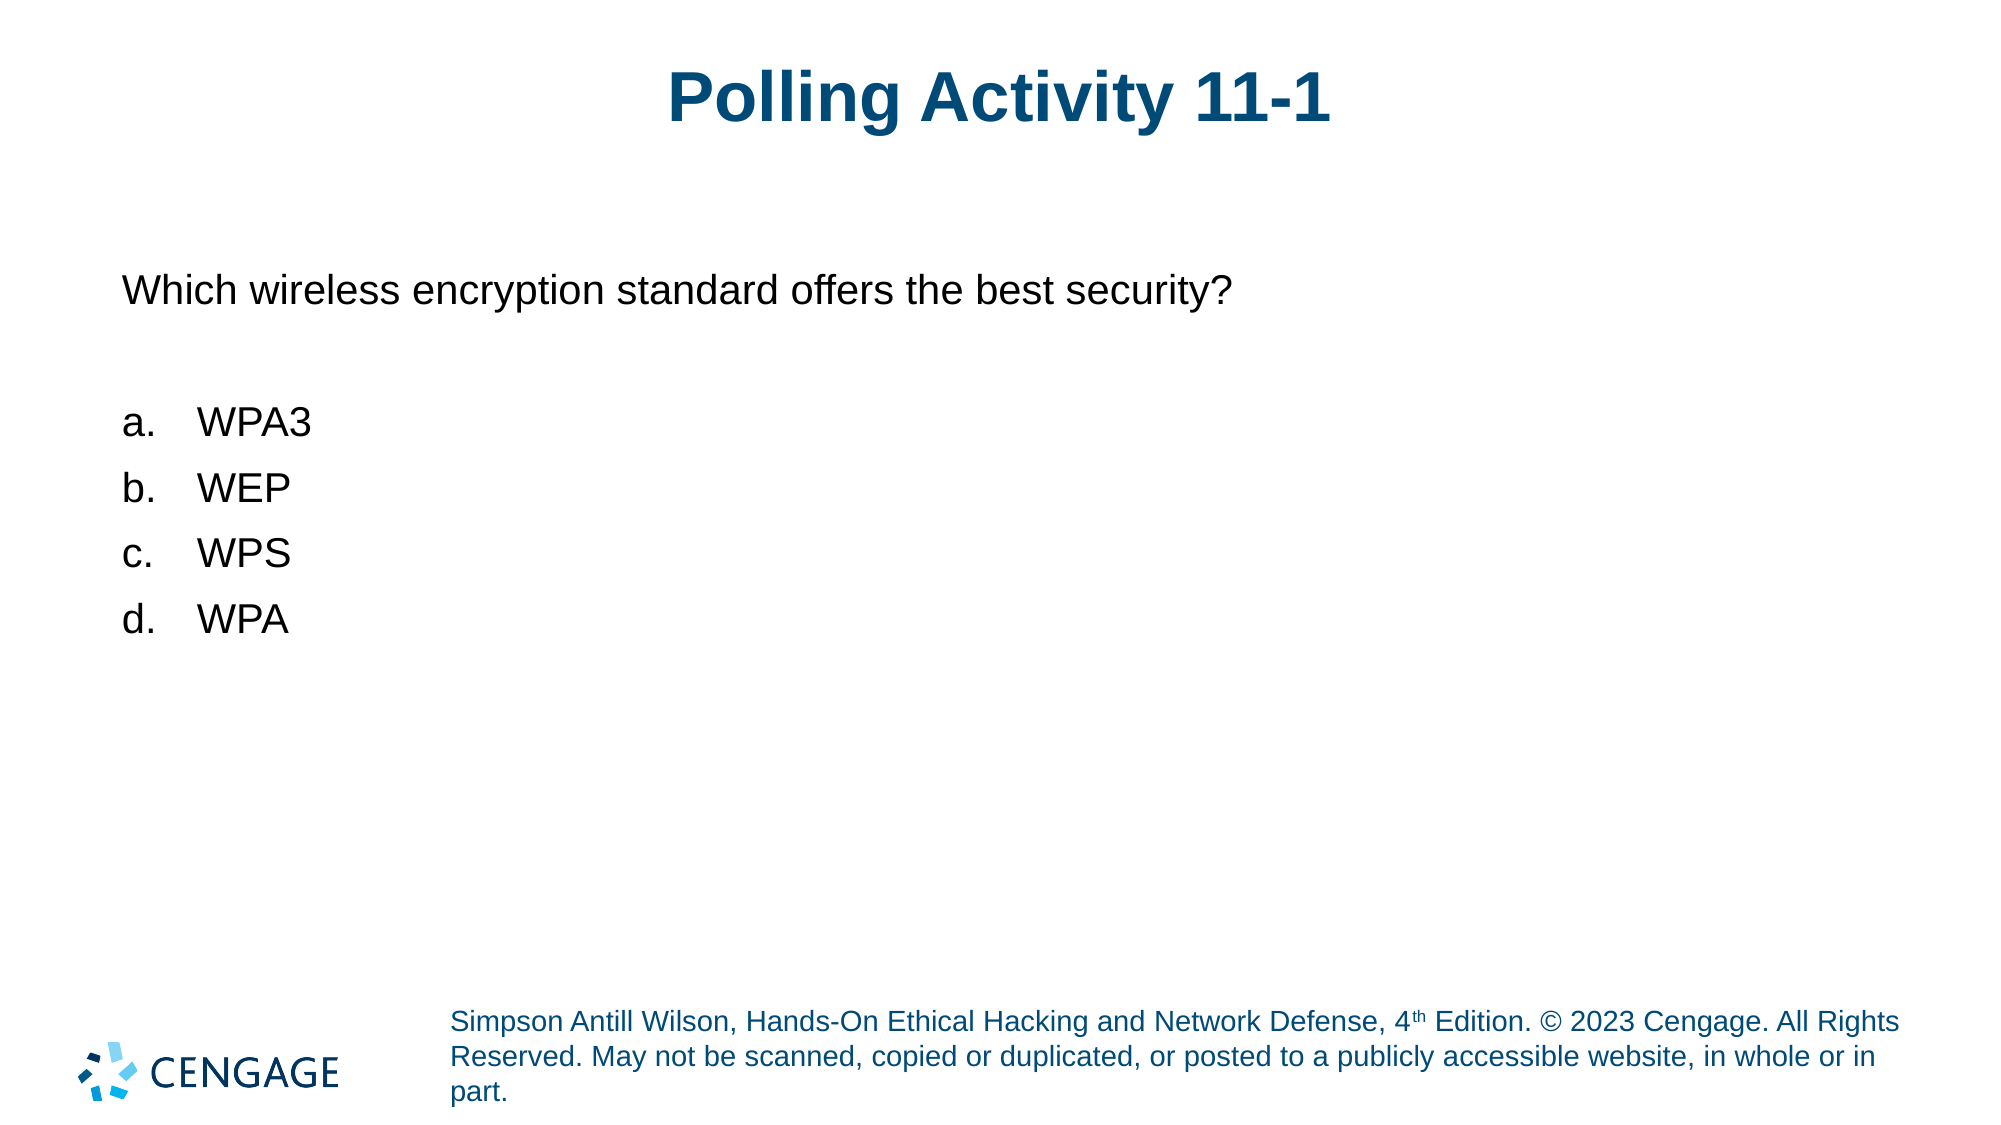

# Polling Activity 11-1
Which wireless encryption standard offers the best security?

WPA3
WEP
WPS
WPA